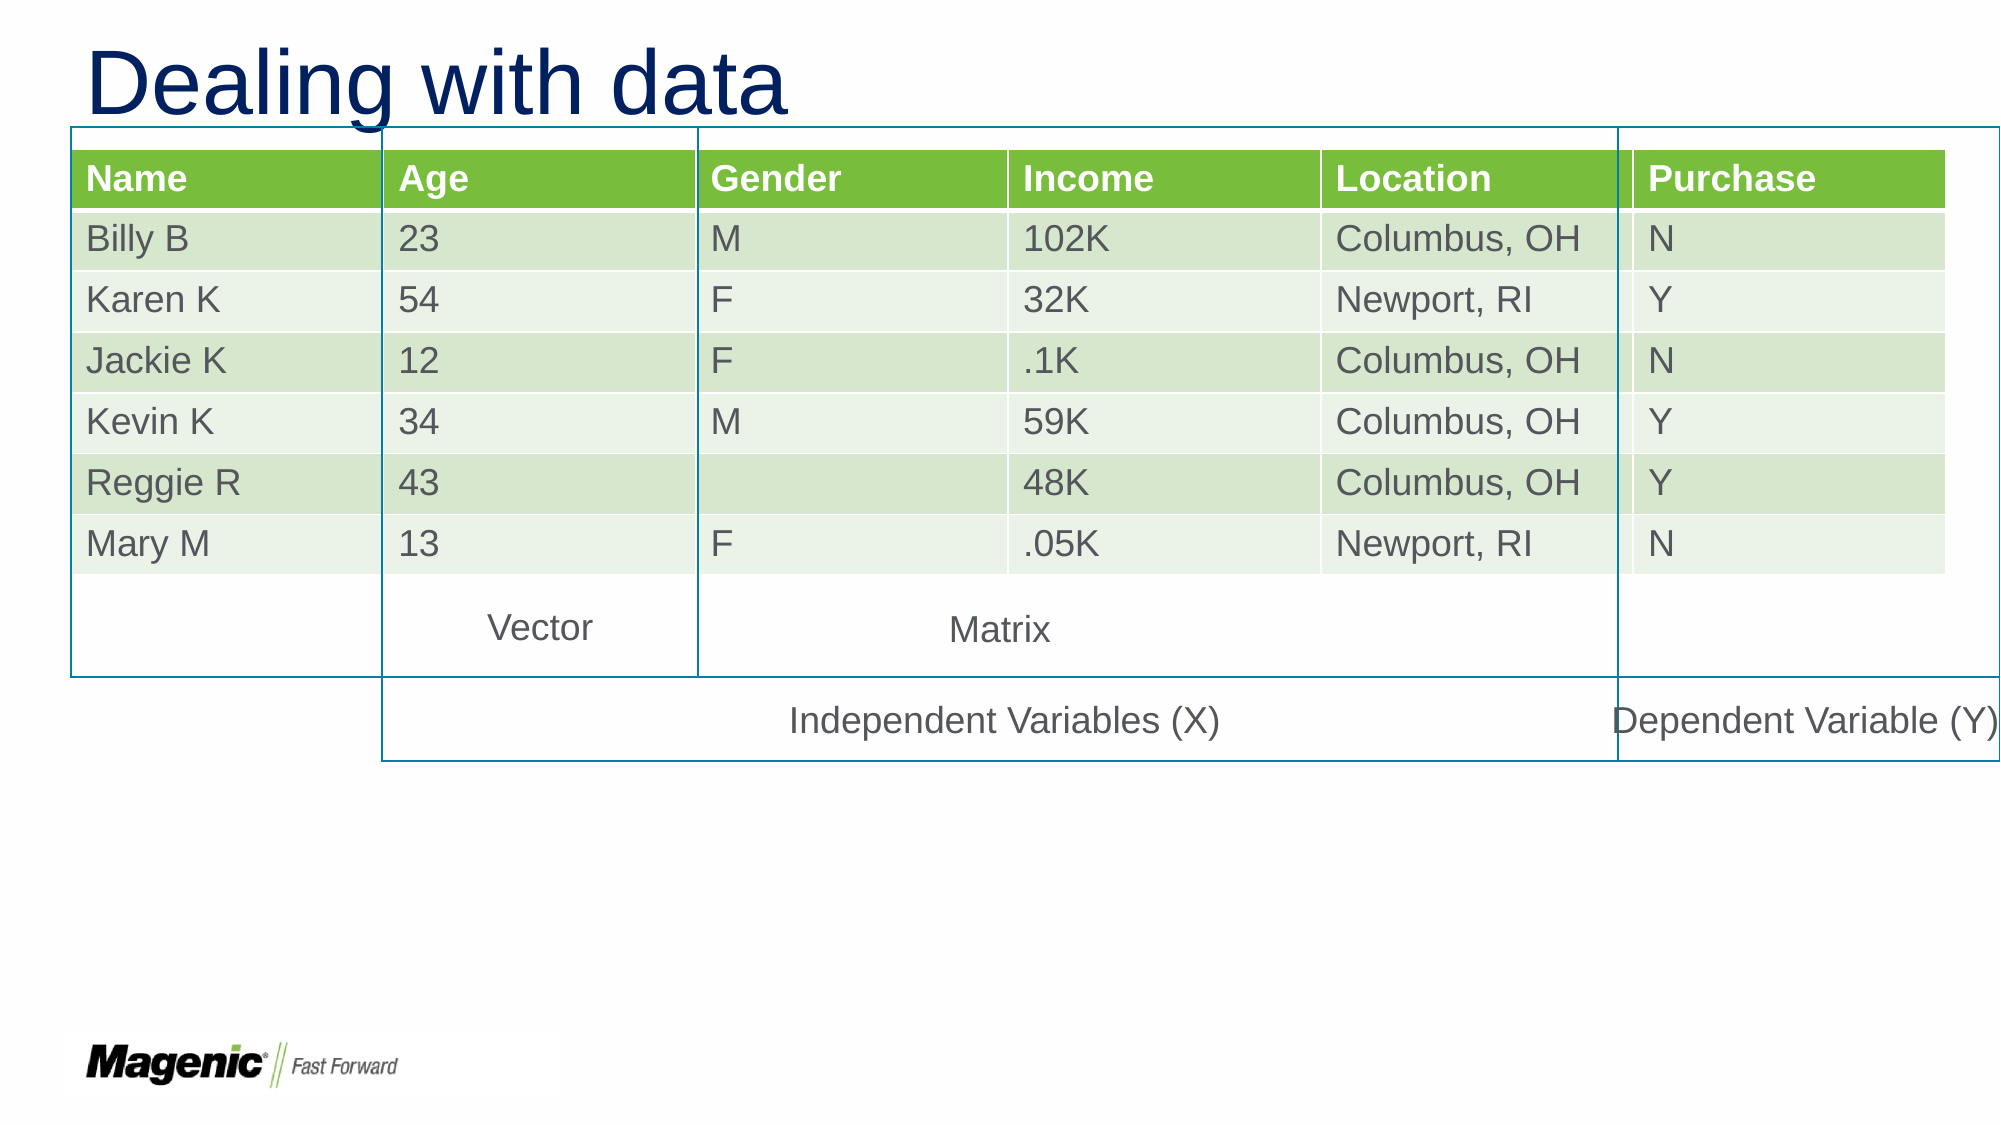

# Dealing with data

| Name | Age | Gender | Income | Location | Purchase |
| --- | --- | --- | --- | --- | --- |
| Billy B | 23 | M | 102K | Columbus, OH | N |
| Karen K | 54 | F | 32K | Newport, RI | Y |
| Jackie K | 12 | F | .1K | Columbus, OH | N |
| Kevin K | 34 | M | 59K | Columbus, OH | Y |
| Reggie R | 43 |  | 48K | Columbus, OH | Y |
| Mary M | 13 | F | .05K | Newport, RI | N |
Vector
Matrix
Independent Variables (X)
Dependent Variable (Y)